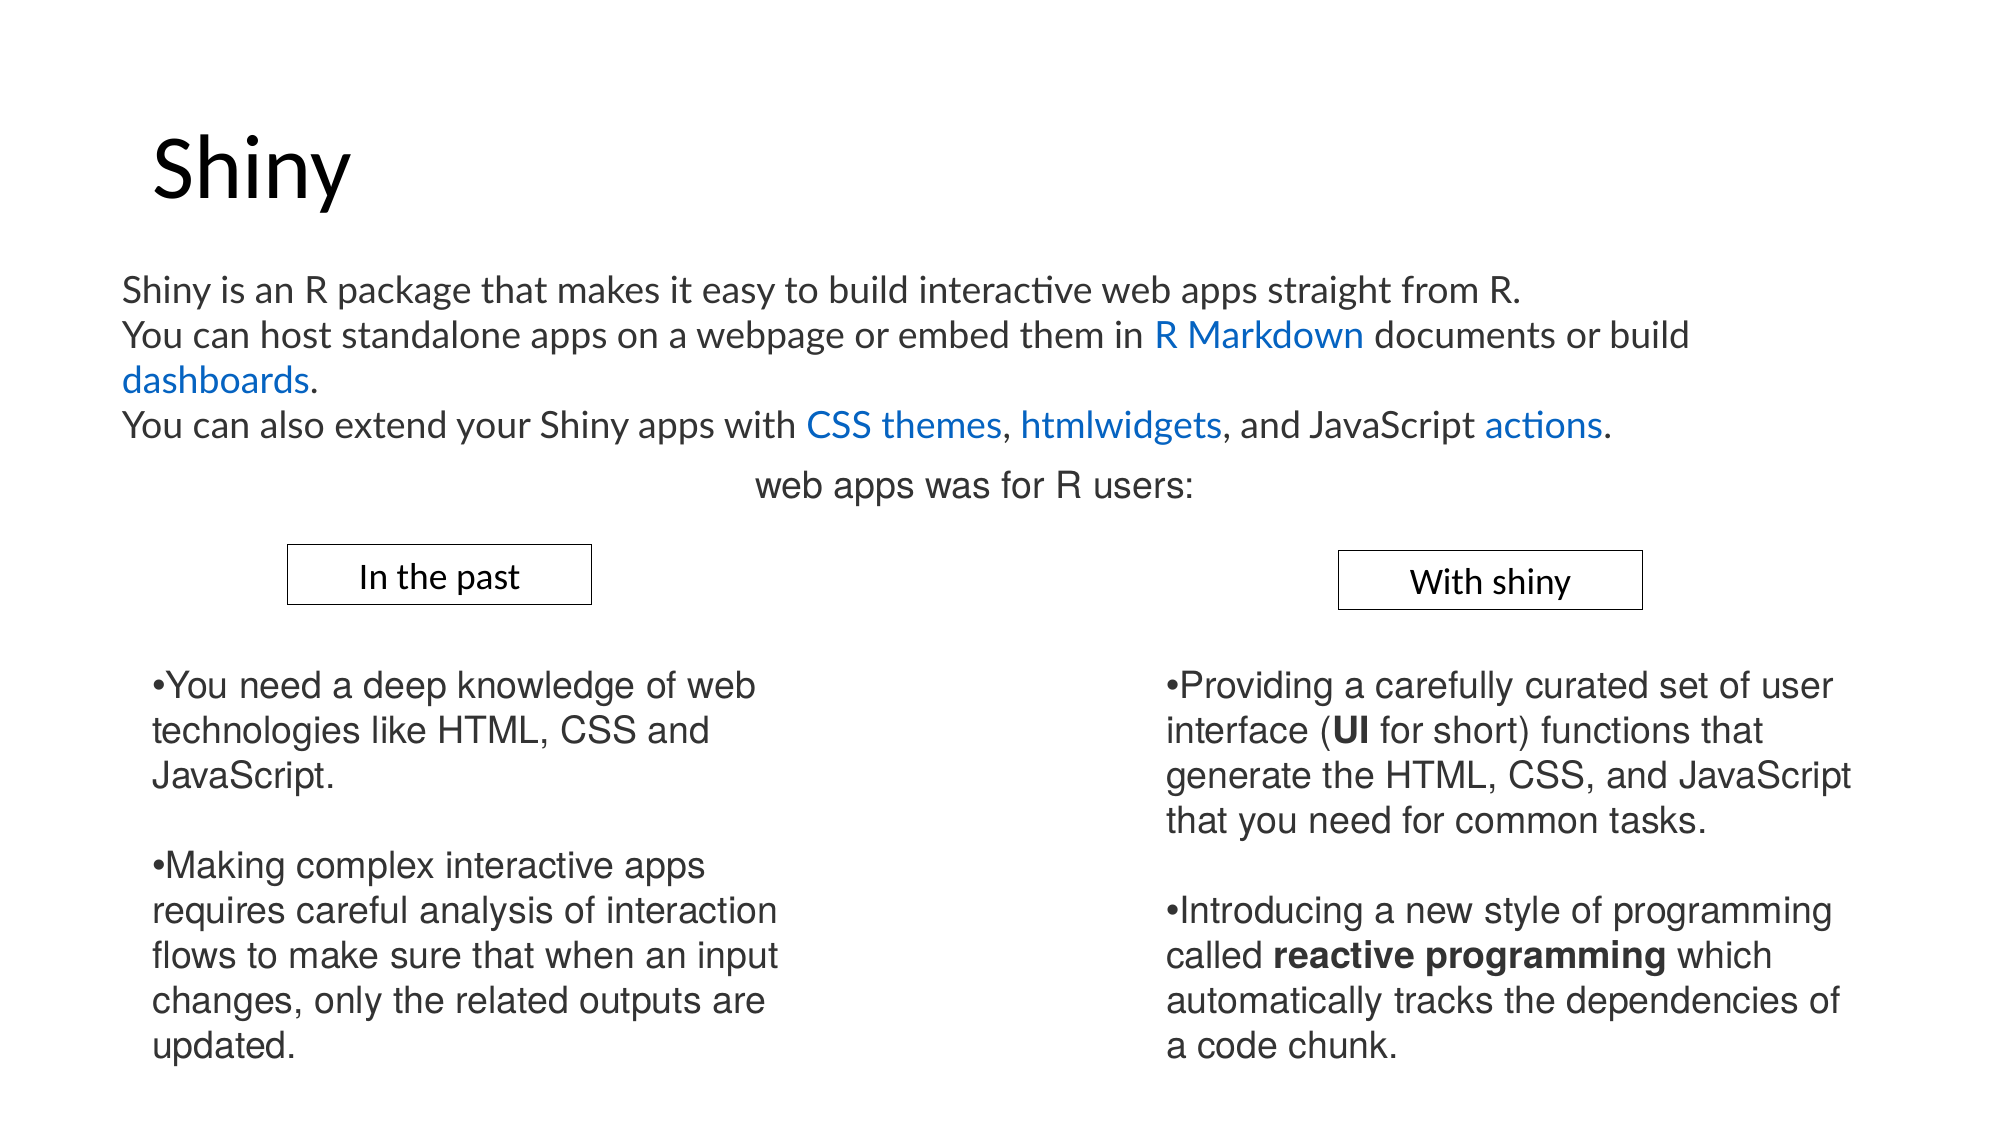

# Shiny
Shiny is an R package that makes it easy to build interactive web apps straight from R.
You can host standalone apps on a webpage or embed them in R Markdown documents or build dashboards.
You can also extend your Shiny apps with CSS themes, htmlwidgets, and JavaScript actions.
web apps was for R users:
In the past
With shiny
You need a deep knowledge of web technologies like HTML, CSS and JavaScript.

Making complex interactive apps requires careful analysis of interaction flows to make sure that when an input changes, only the related outputs are updated.
Providing a carefully curated set of user interface (UI for short) functions that generate the HTML, CSS, and JavaScript that you need for common tasks.

Introducing a new style of programming called reactive programming which automatically tracks the dependencies of a code chunk.